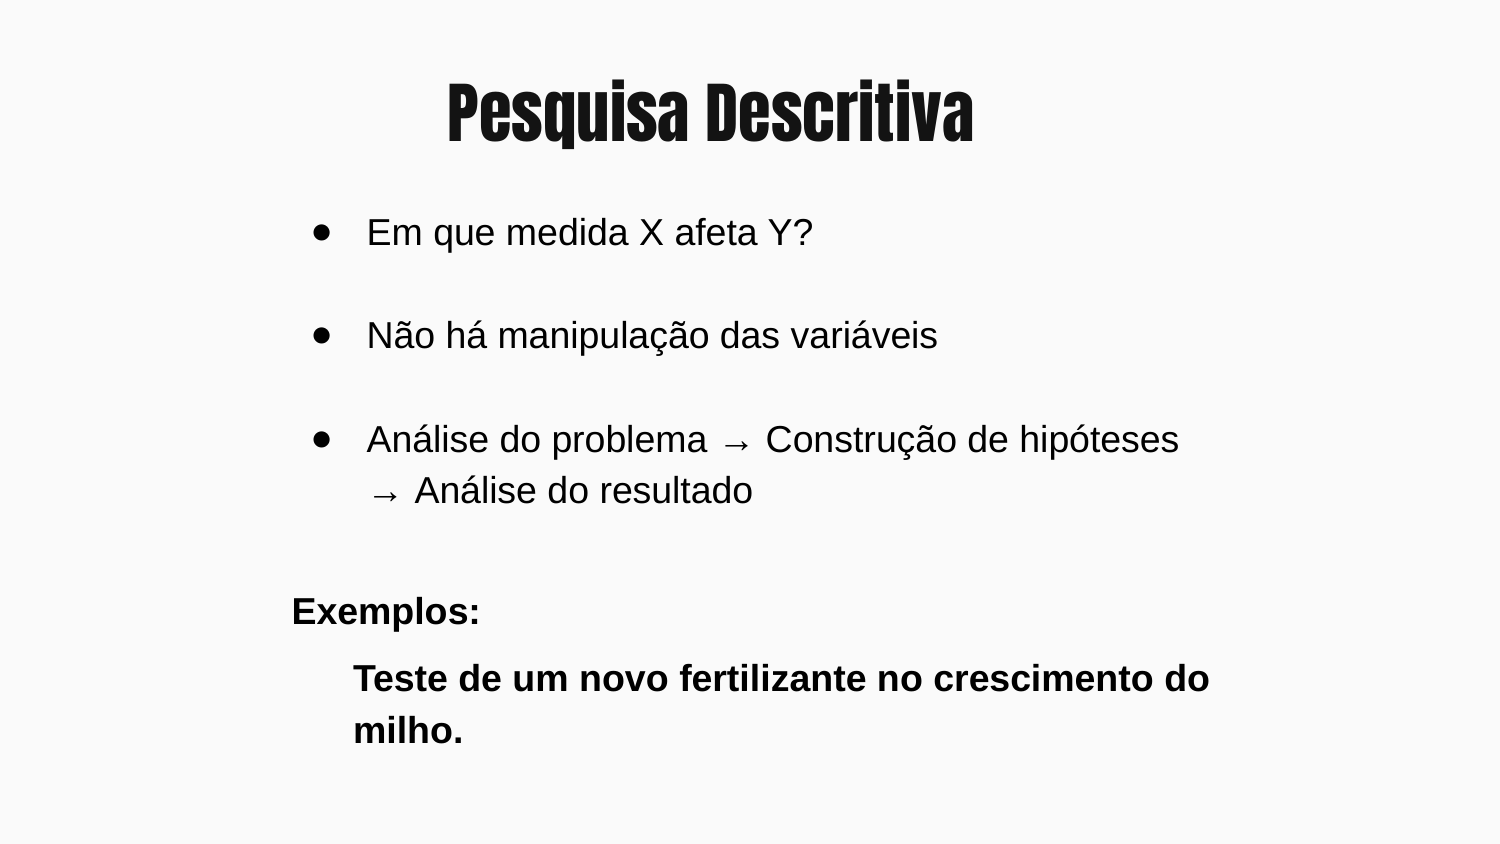

# Pesquisa Descritiva
Em que medida X afeta Y?

Não há manipulação das variáveis

Análise do problema → Construção de hipóteses
→ Análise do resultado

Exemplos:
Teste de um novo fertilizante no crescimento do milho.